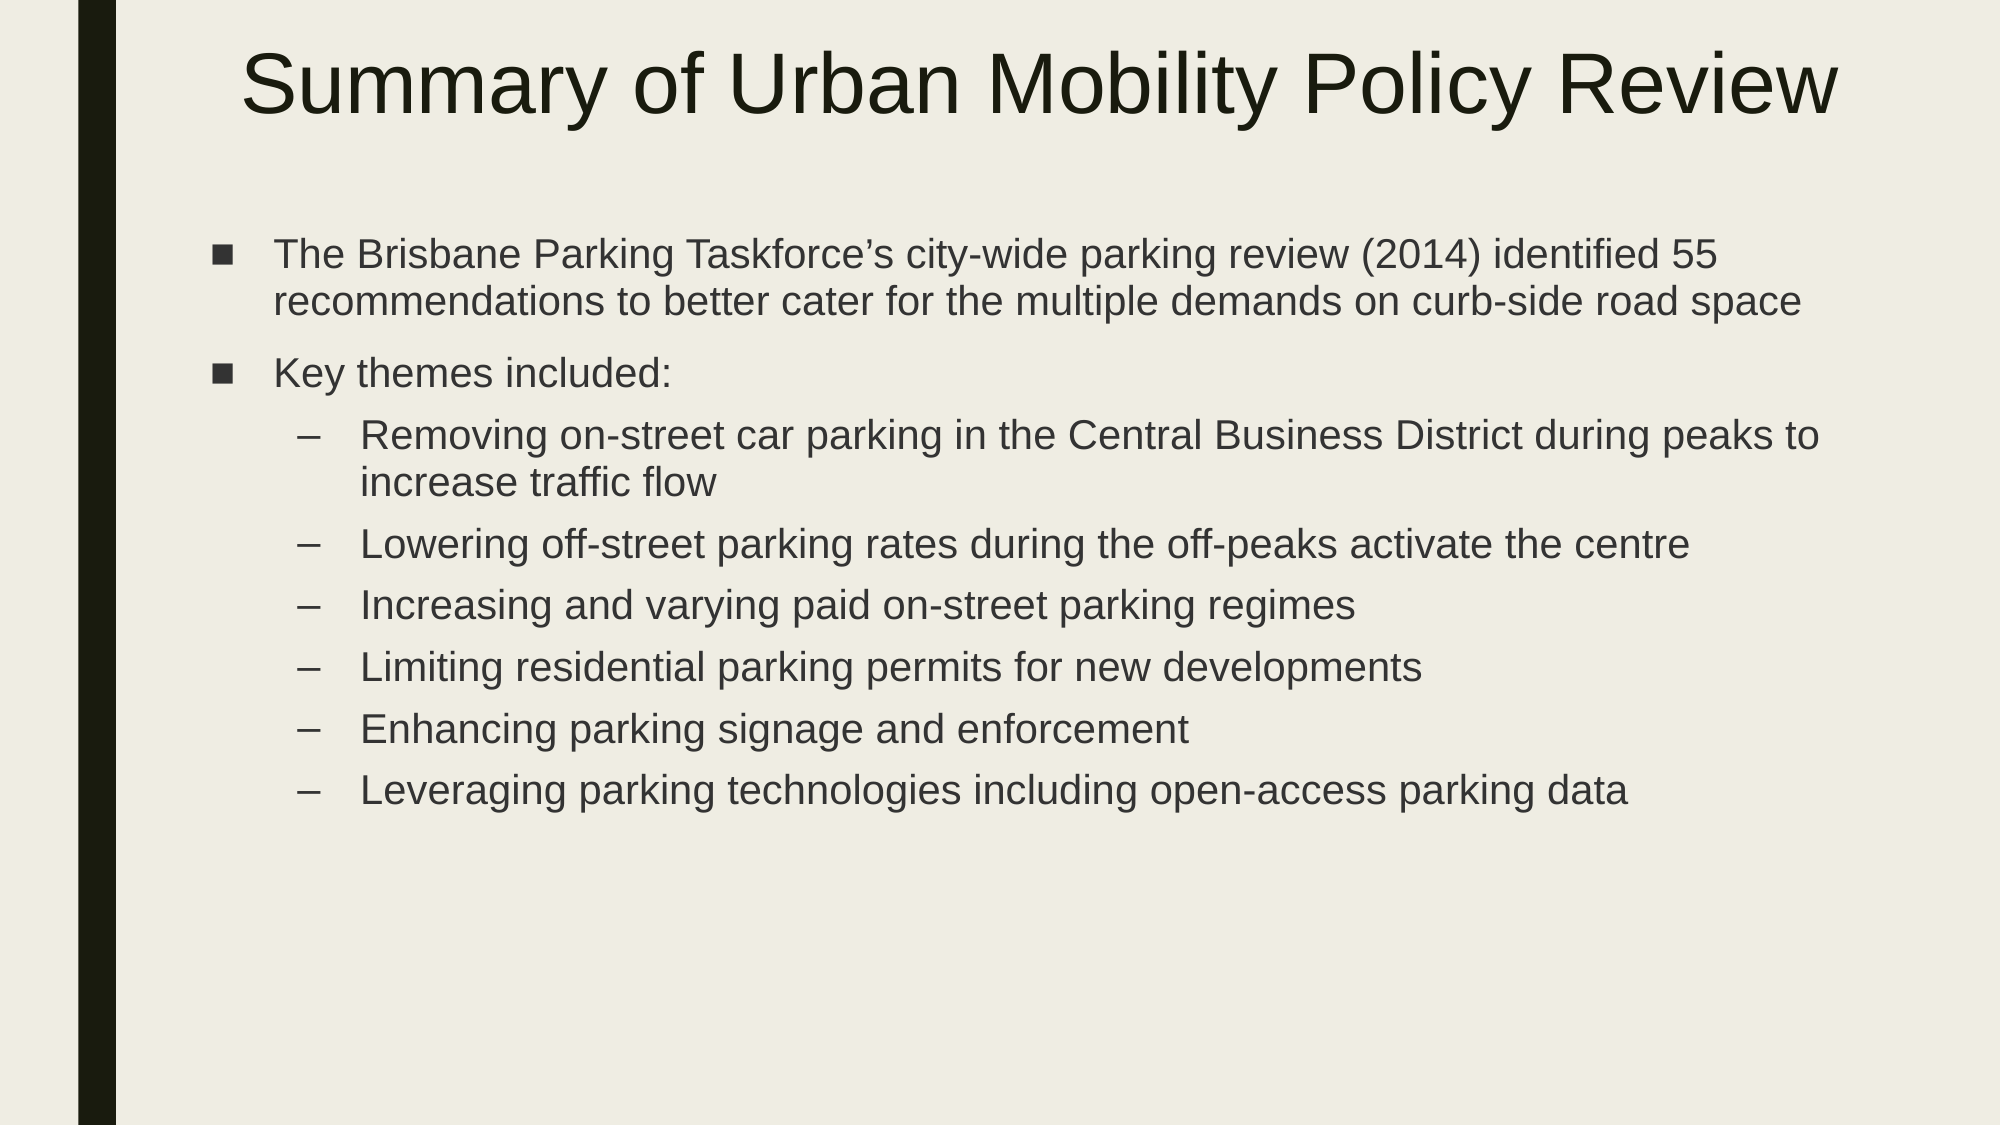

# Summary of Urban Mobility Policy Review
The Brisbane Parking Taskforce’s city-wide parking review (2014) identified 55 recommendations to better cater for the multiple demands on curb-side road space
Key themes included:
Removing on-street car parking in the Central Business District during peaks to increase traffic flow
Lowering off-street parking rates during the off-peaks activate the centre
Increasing and varying paid on-street parking regimes
Limiting residential parking permits for new developments
Enhancing parking signage and enforcement
Leveraging parking technologies including open-access parking data